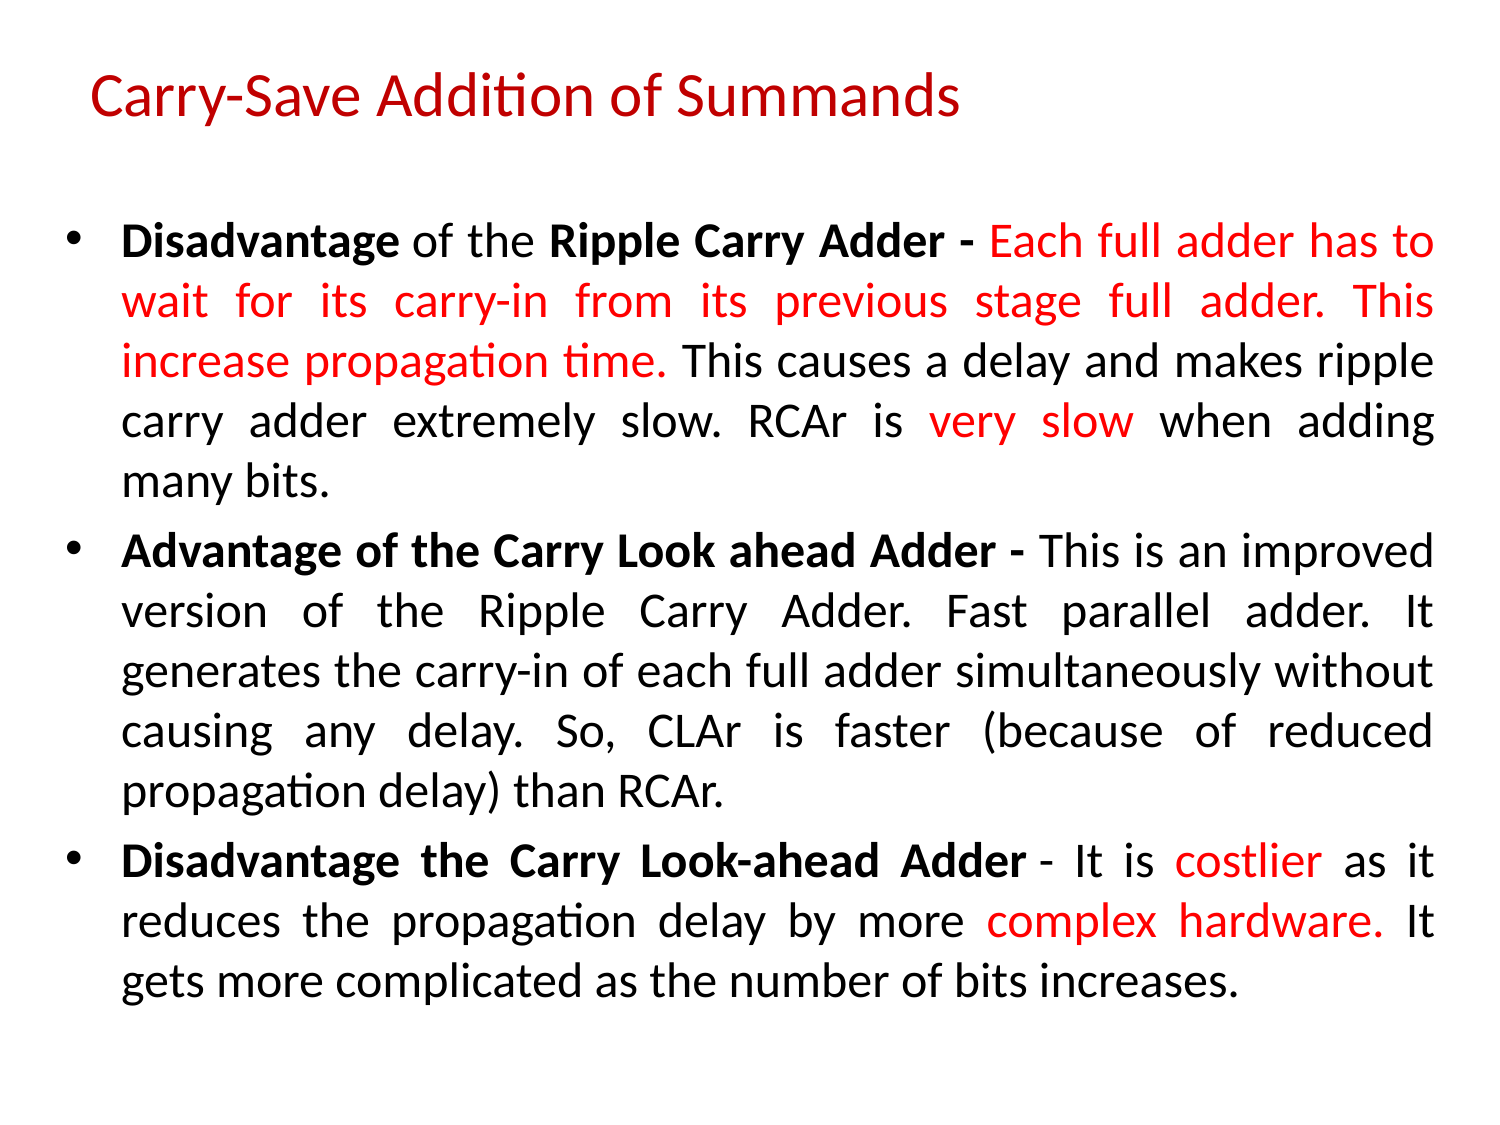

# Carry-Save Addition of Summands
Disadvantage of the Ripple Carry Adder - Each full adder has to wait for its carry-in from its previous stage full adder. This increase propagation time. This causes a delay and makes ripple carry adder extremely slow. RCAr is very slow when adding many bits.
Advantage of the Carry Look ahead Adder - This is an improved version of the Ripple Carry Adder. Fast parallel adder. It generates the carry-in of each full adder simultaneously without causing any delay. So, CLAr is faster (because of reduced propagation delay) than RCAr.
Disadvantage the Carry Look-ahead Adder - It is costlier as it reduces the propagation delay by more complex hardware. It gets more complicated as the number of bits increases.